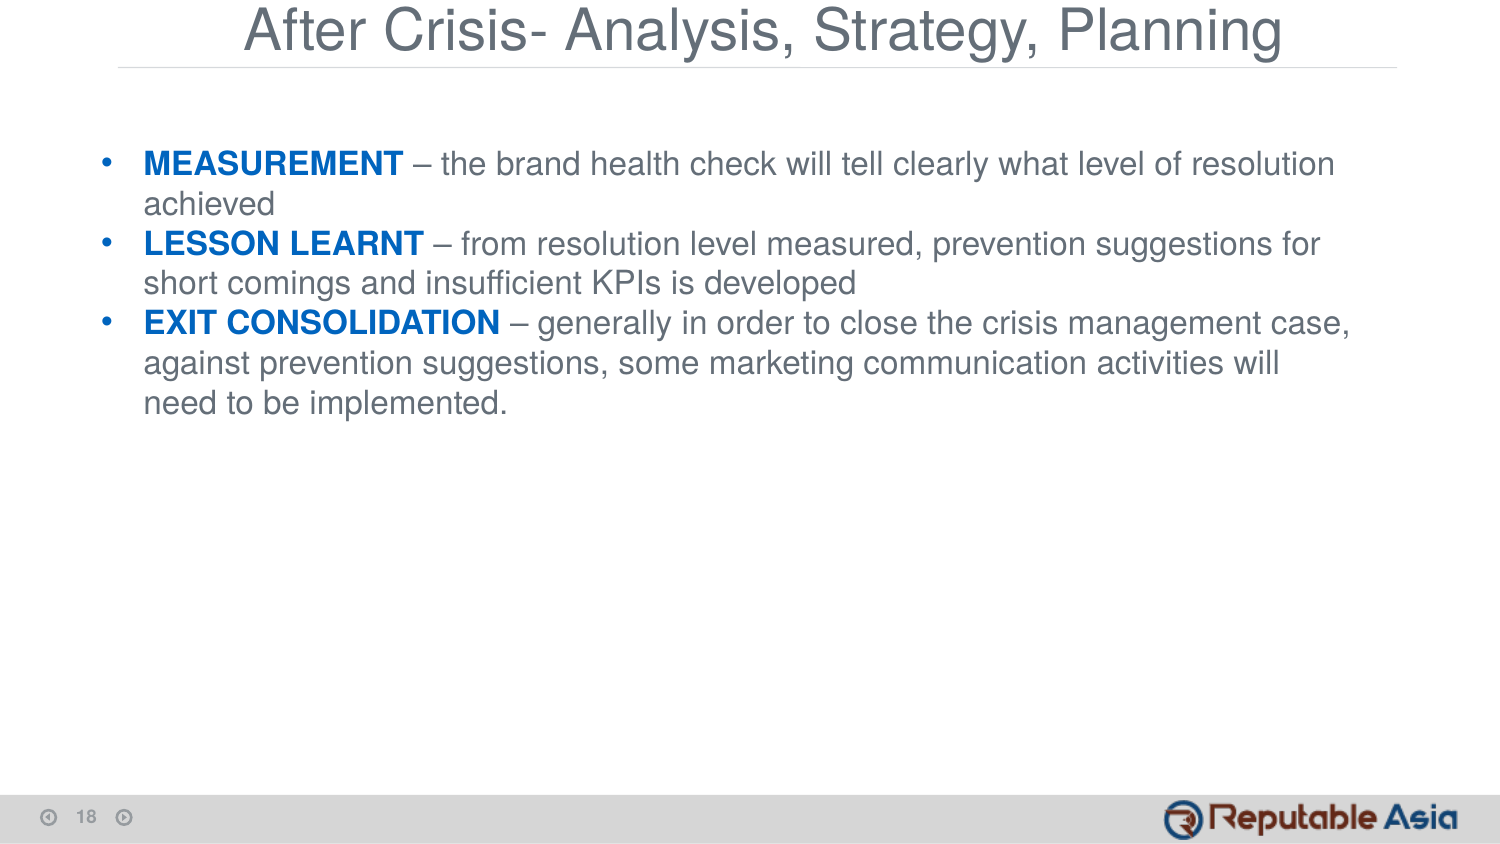

After Crisis- Analysis, Strategy, Planning

MEASUREMENT – the brand health check will tell clearly what level of resolution achieved
LESSON LEARNT – from resolution level measured, prevention suggestions for short comings and insufficient KPIs is developed
EXIT CONSOLIDATION – generally in order to close the crisis management case, against prevention suggestions, some marketing communication activities will need to be implemented.
18